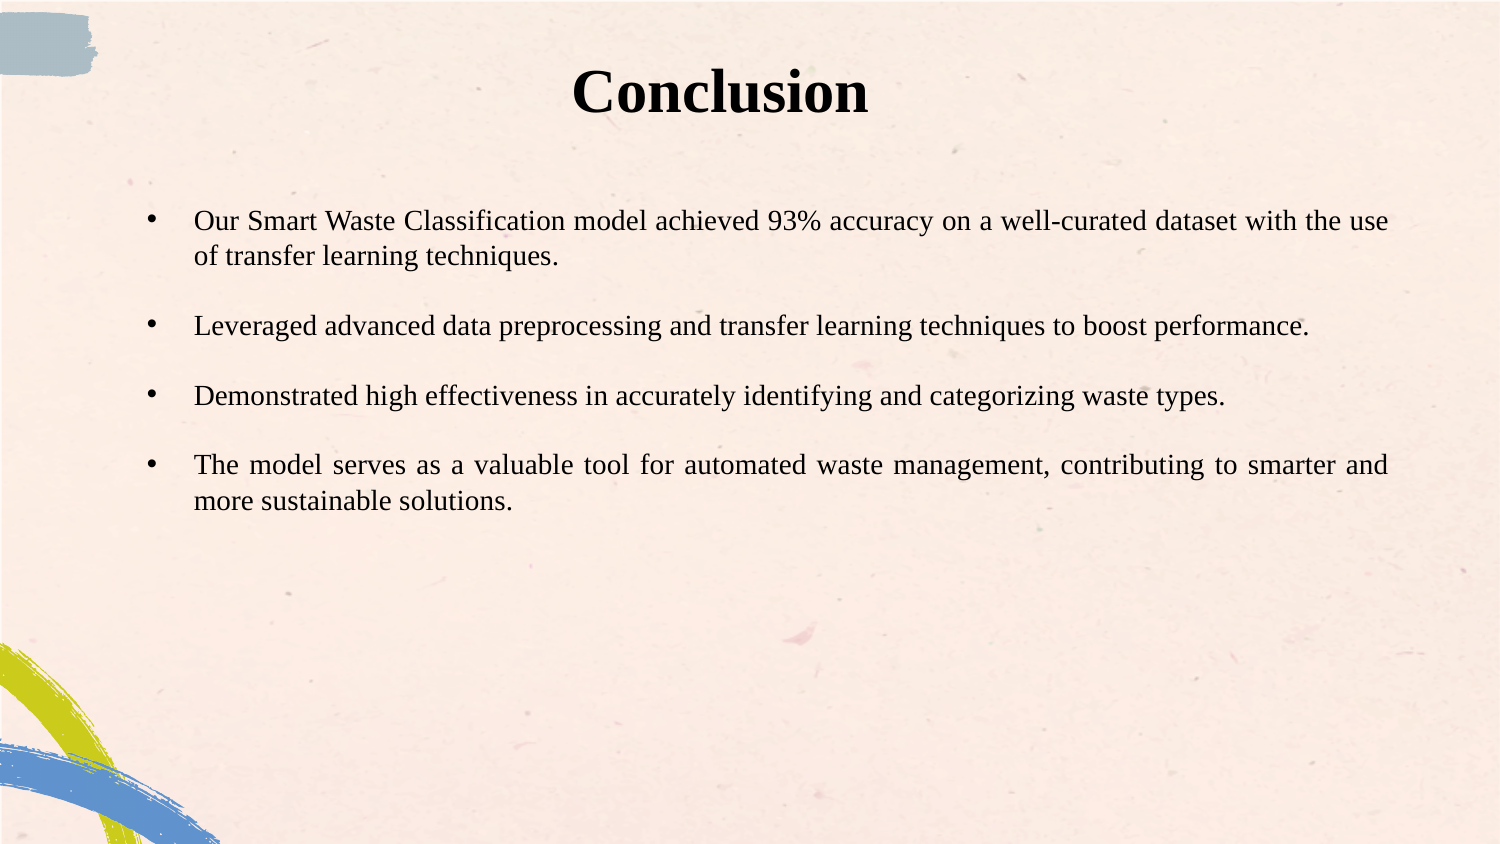

# Conclusion
Our Smart Waste Classification model achieved 93% accuracy on a well-curated dataset with the use of transfer learning techniques.

Leveraged advanced data preprocessing and transfer learning techniques to boost performance.

Demonstrated high effectiveness in accurately identifying and categorizing waste types.

The model serves as a valuable tool for automated waste management, contributing to smarter and more sustainable solutions.